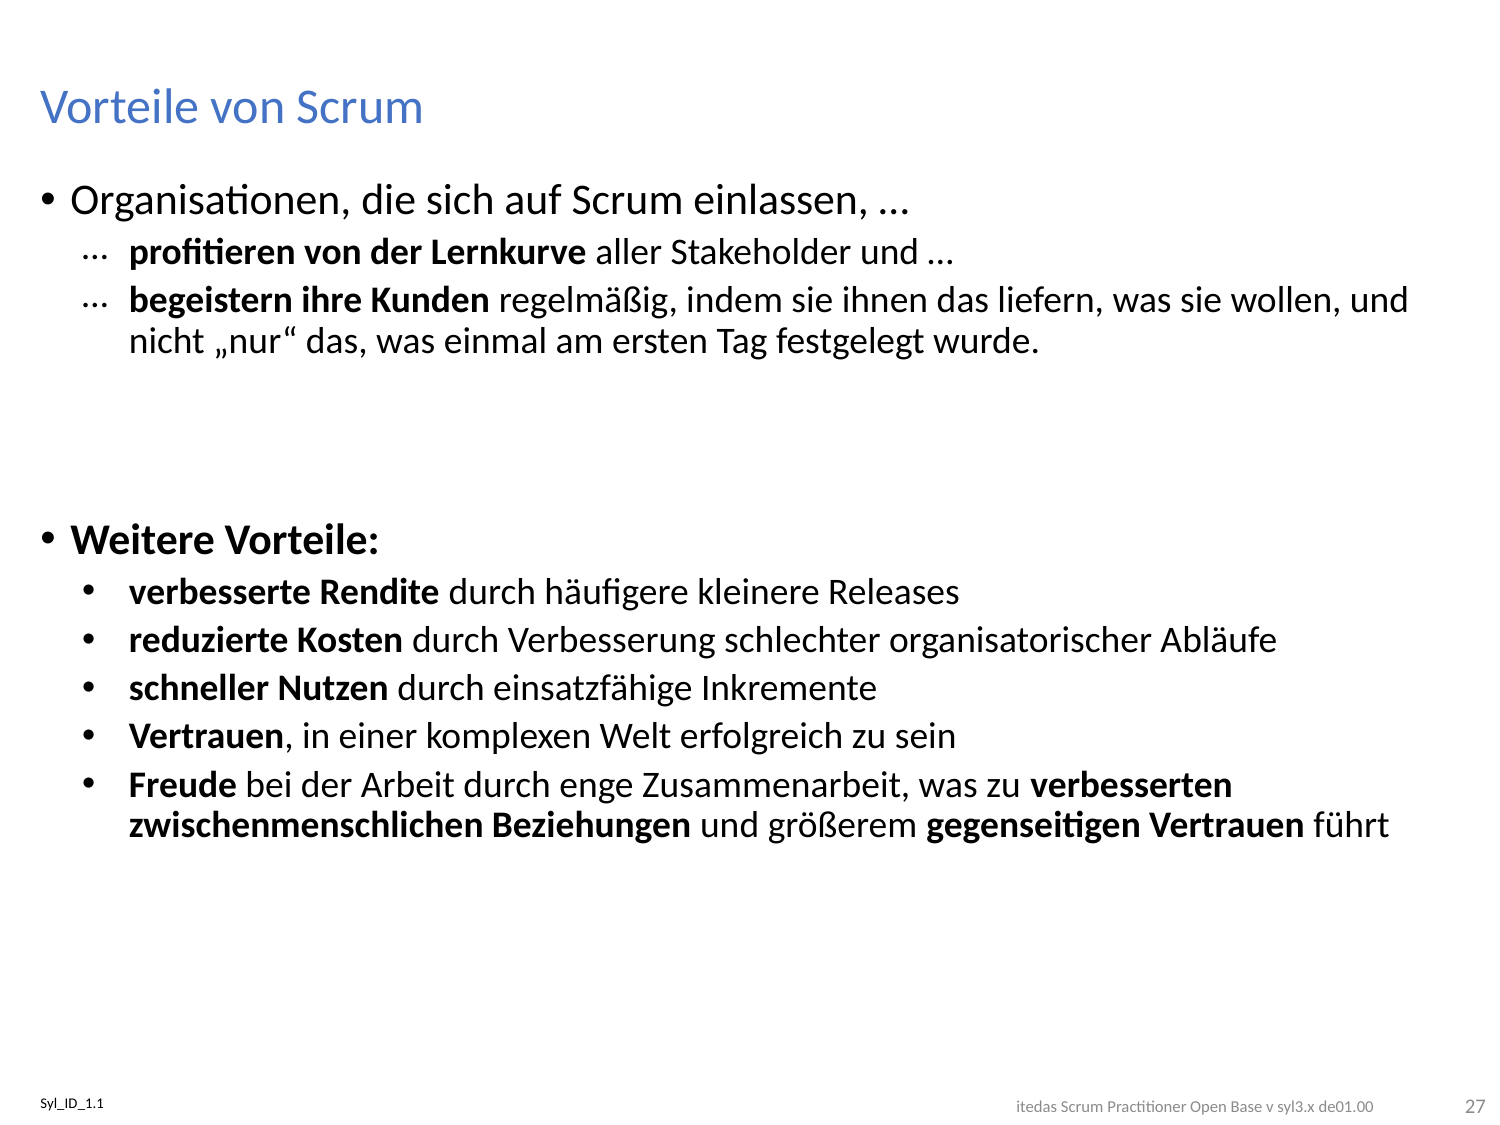

# Vorteile von Scrum
Organisationen, die sich auf Scrum einlassen, …
profitieren von der Lernkurve aller Stakeholder und …
begeistern ihre Kunden regelmäßig, indem sie ihnen das liefern, was sie wollen, und nicht „nur“ das, was einmal am ersten Tag festgelegt wurde.

Weitere Vorteile:
verbesserte Rendite durch häufigere kleinere Releases
reduzierte Kosten durch Verbesserung schlechter organisatorischer Abläufe
schneller Nutzen durch einsatzfähige Inkremente
Vertrauen, in einer komplexen Welt erfolgreich zu sein
Freude bei der Arbeit durch enge Zusammenarbeit, was zu verbesserten zwischenmenschlichen Beziehungen und größerem gegenseitigen Vertrauen führt
27
Syl_ID_1.1
itedas Scrum Practitioner Open Base v syl3.x de01.00